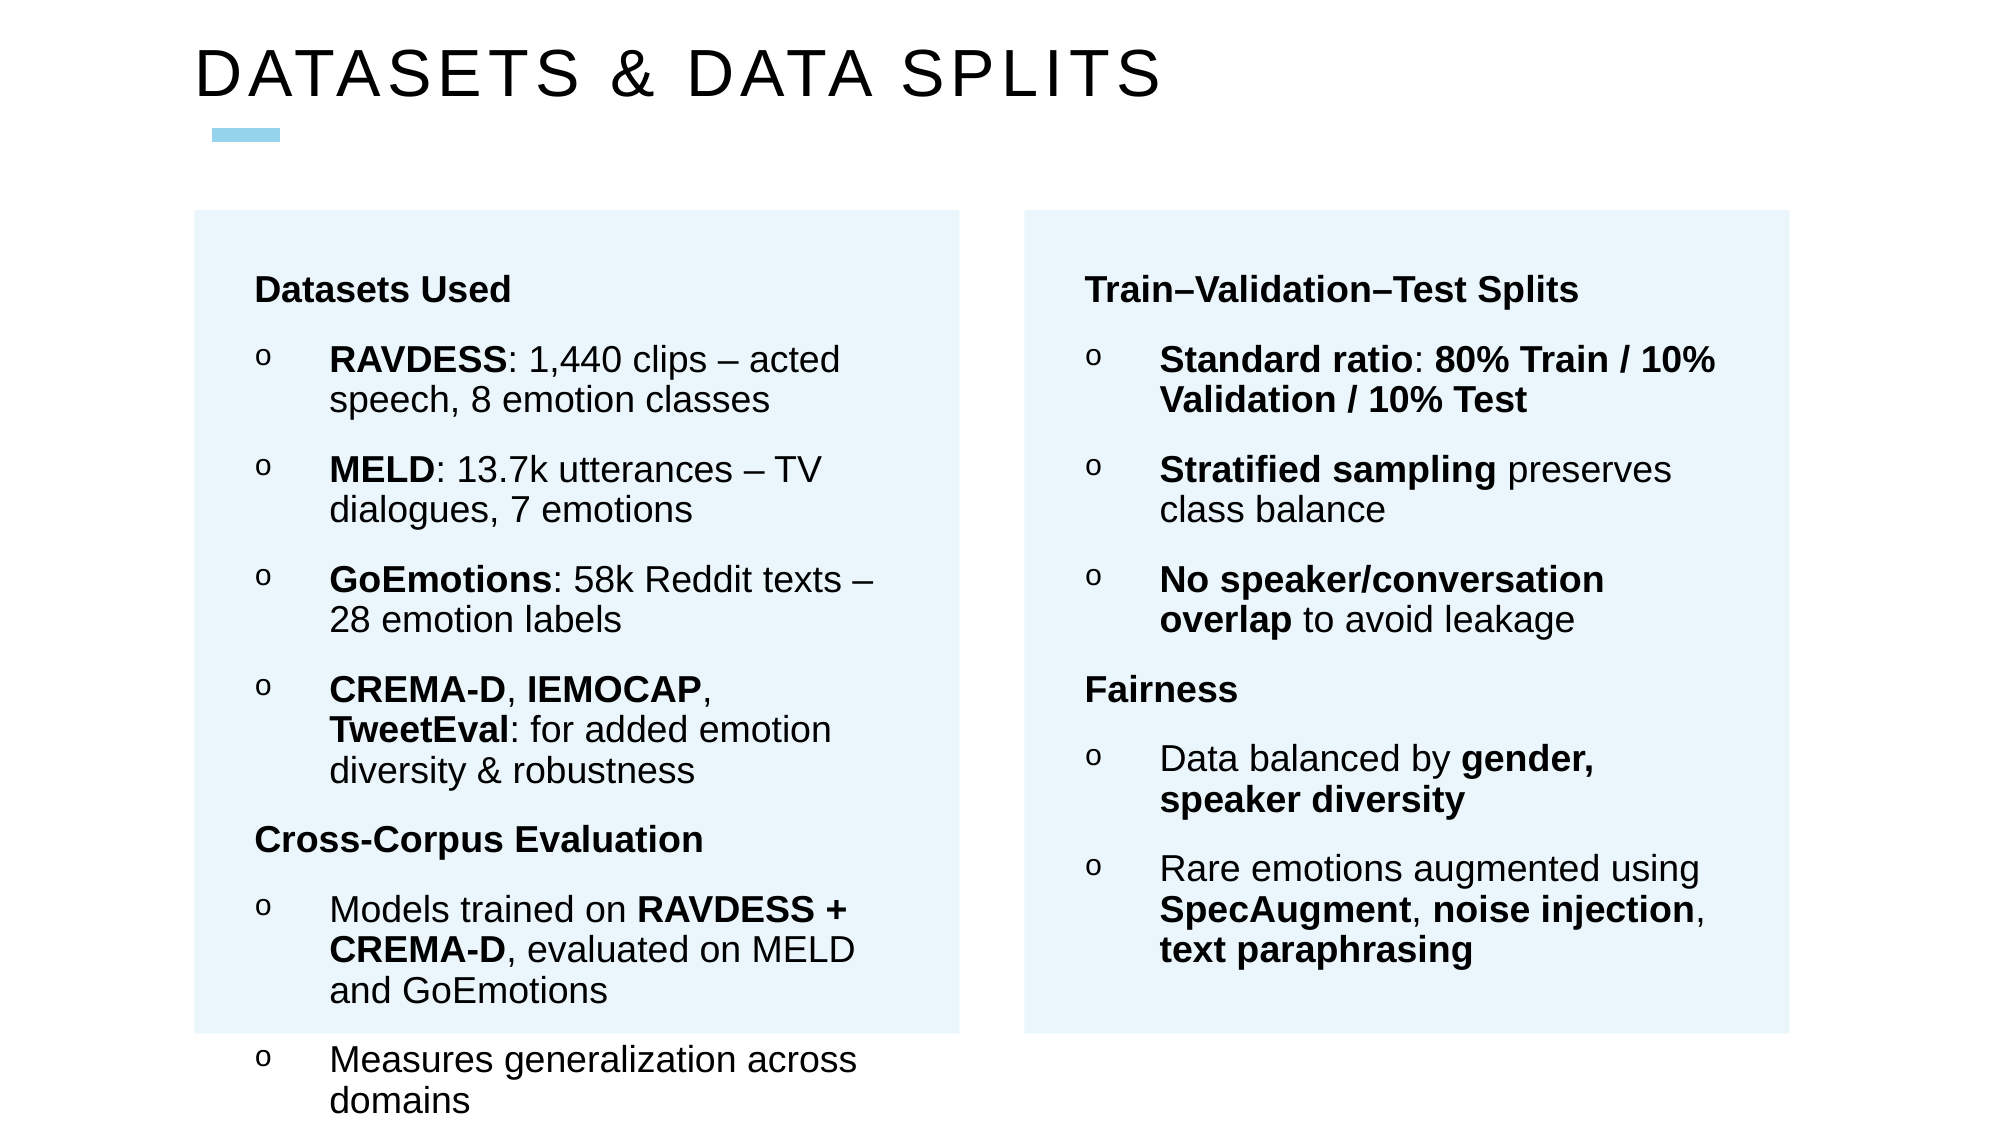

# Datasets & Data Splits
Datasets Used
RAVDESS: 1,440 clips – acted speech, 8 emotion classes
MELD: 13.7k utterances – TV dialogues, 7 emotions
GoEmotions: 58k Reddit texts – 28 emotion labels
CREMA-D, IEMOCAP, TweetEval: for added emotion diversity & robustness
Cross-Corpus Evaluation
Models trained on RAVDESS + CREMA-D, evaluated on MELD and GoEmotions
Measures generalization across domains

Train–Validation–Test Splits
Standard ratio: 80% Train / 10% Validation / 10% Test
Stratified sampling preserves class balance
No speaker/conversation overlap to avoid leakage
Fairness
Data balanced by gender, speaker diversity
Rare emotions augmented using SpecAugment, noise injection, text paraphrasing